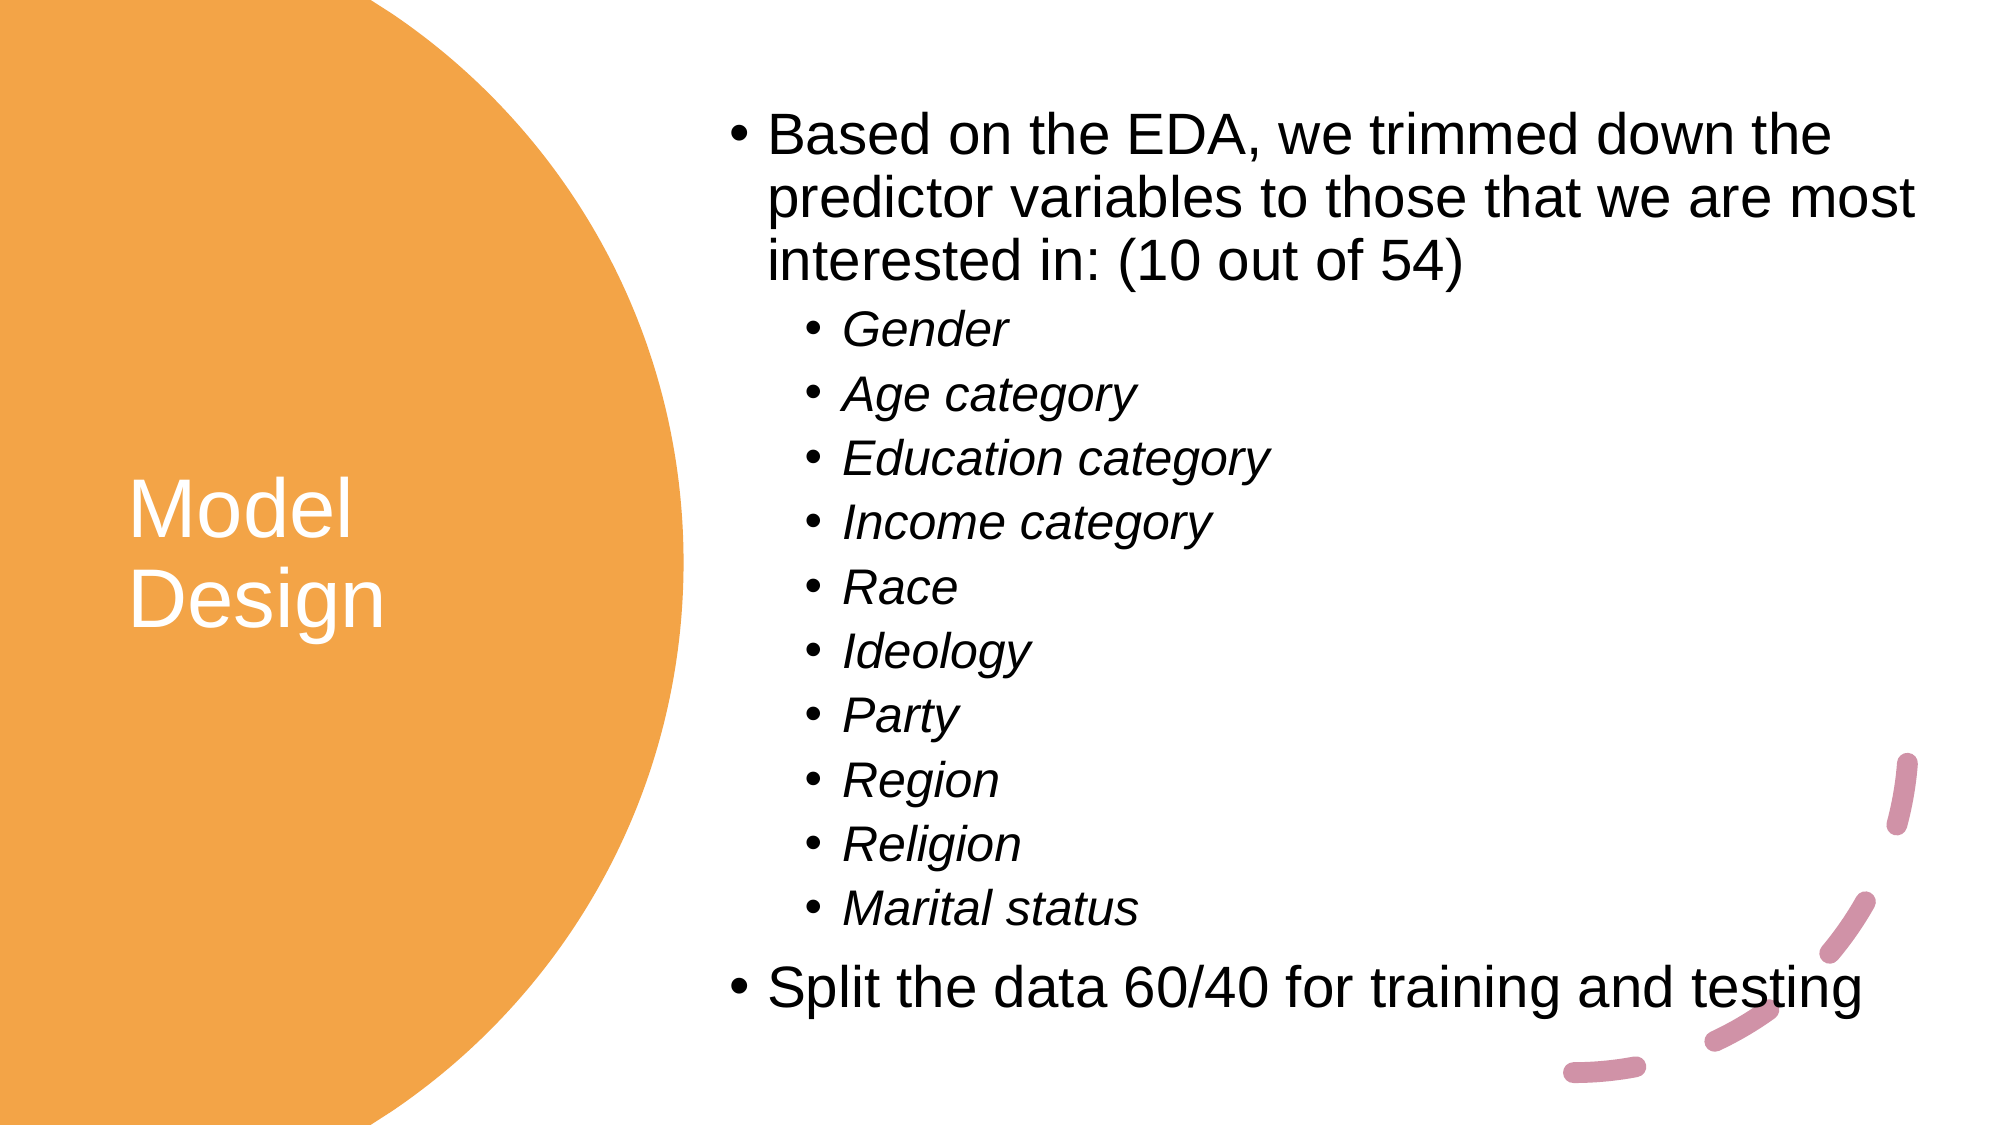

Based on the EDA, we trimmed down the predictor variables to those that we are most interested in: (10 out of 54)
Gender
Age category
Education category
Income category
Race
Ideology
Party
Region
Religion
Marital status
Split the data 60/40 for training and testing
# Model Design